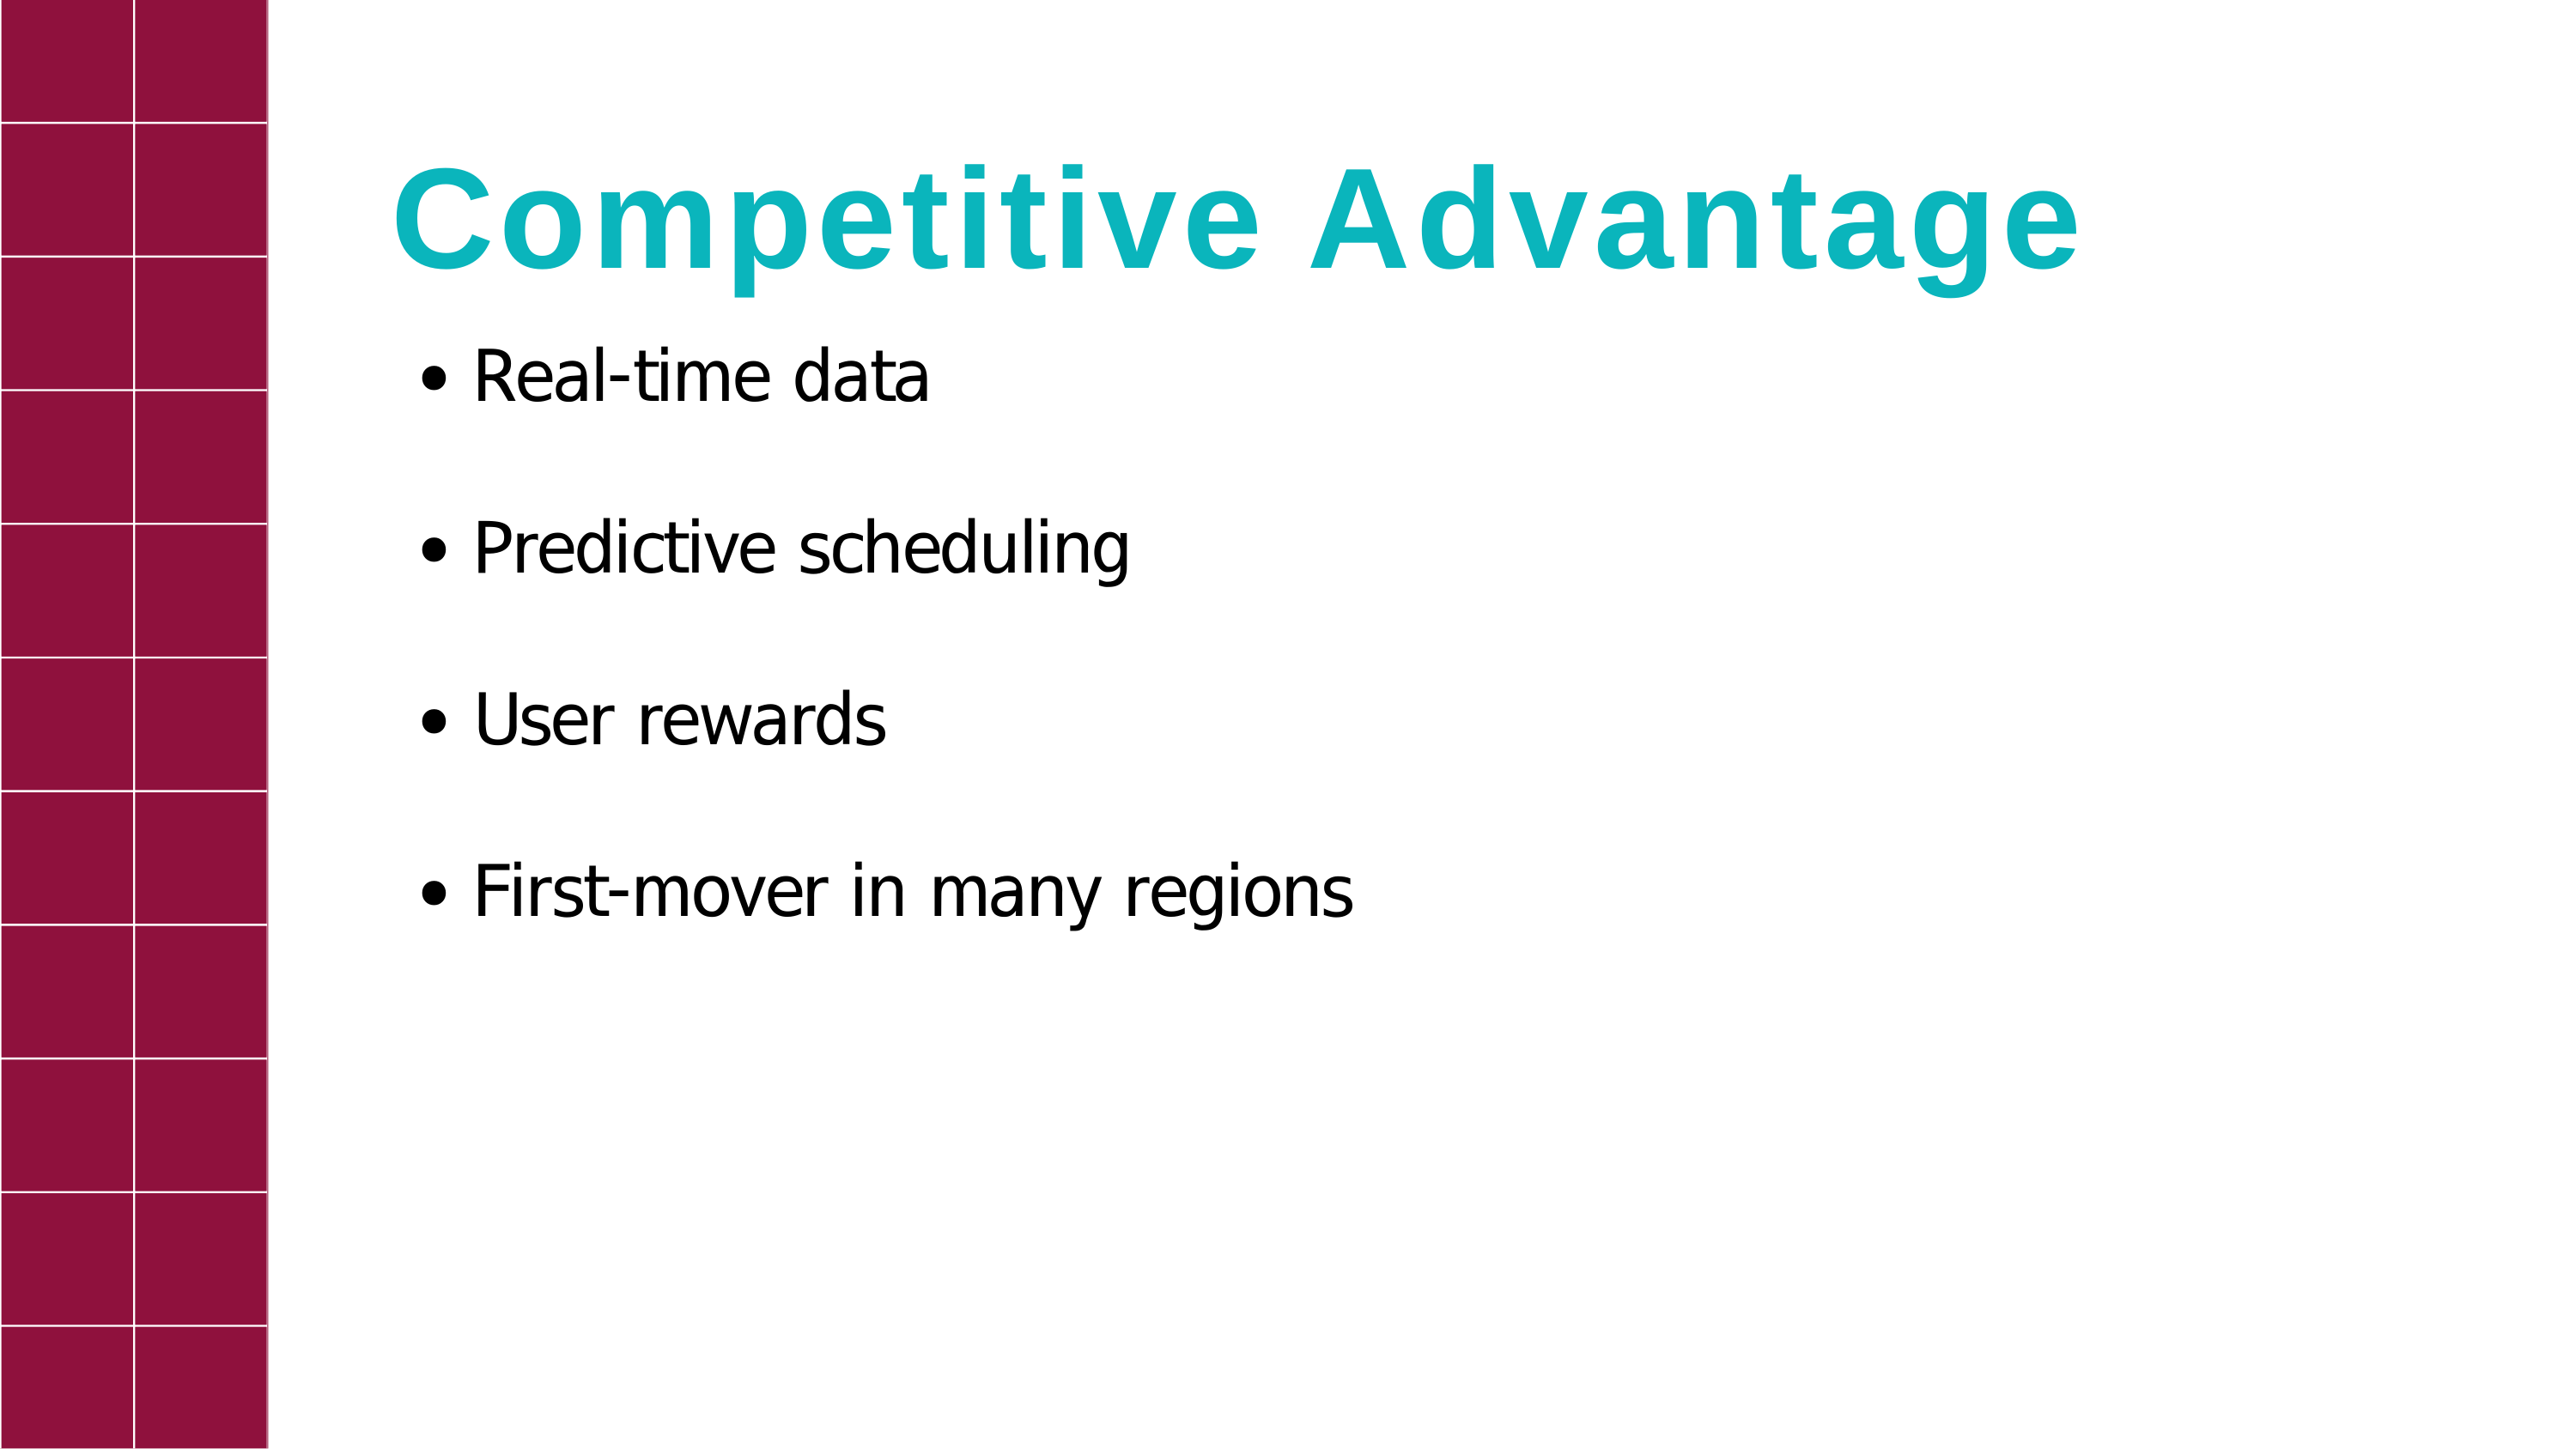

# Competitive Advantage
• Real-time data

• Predictive scheduling

• User rewards

• First-mover in many regions